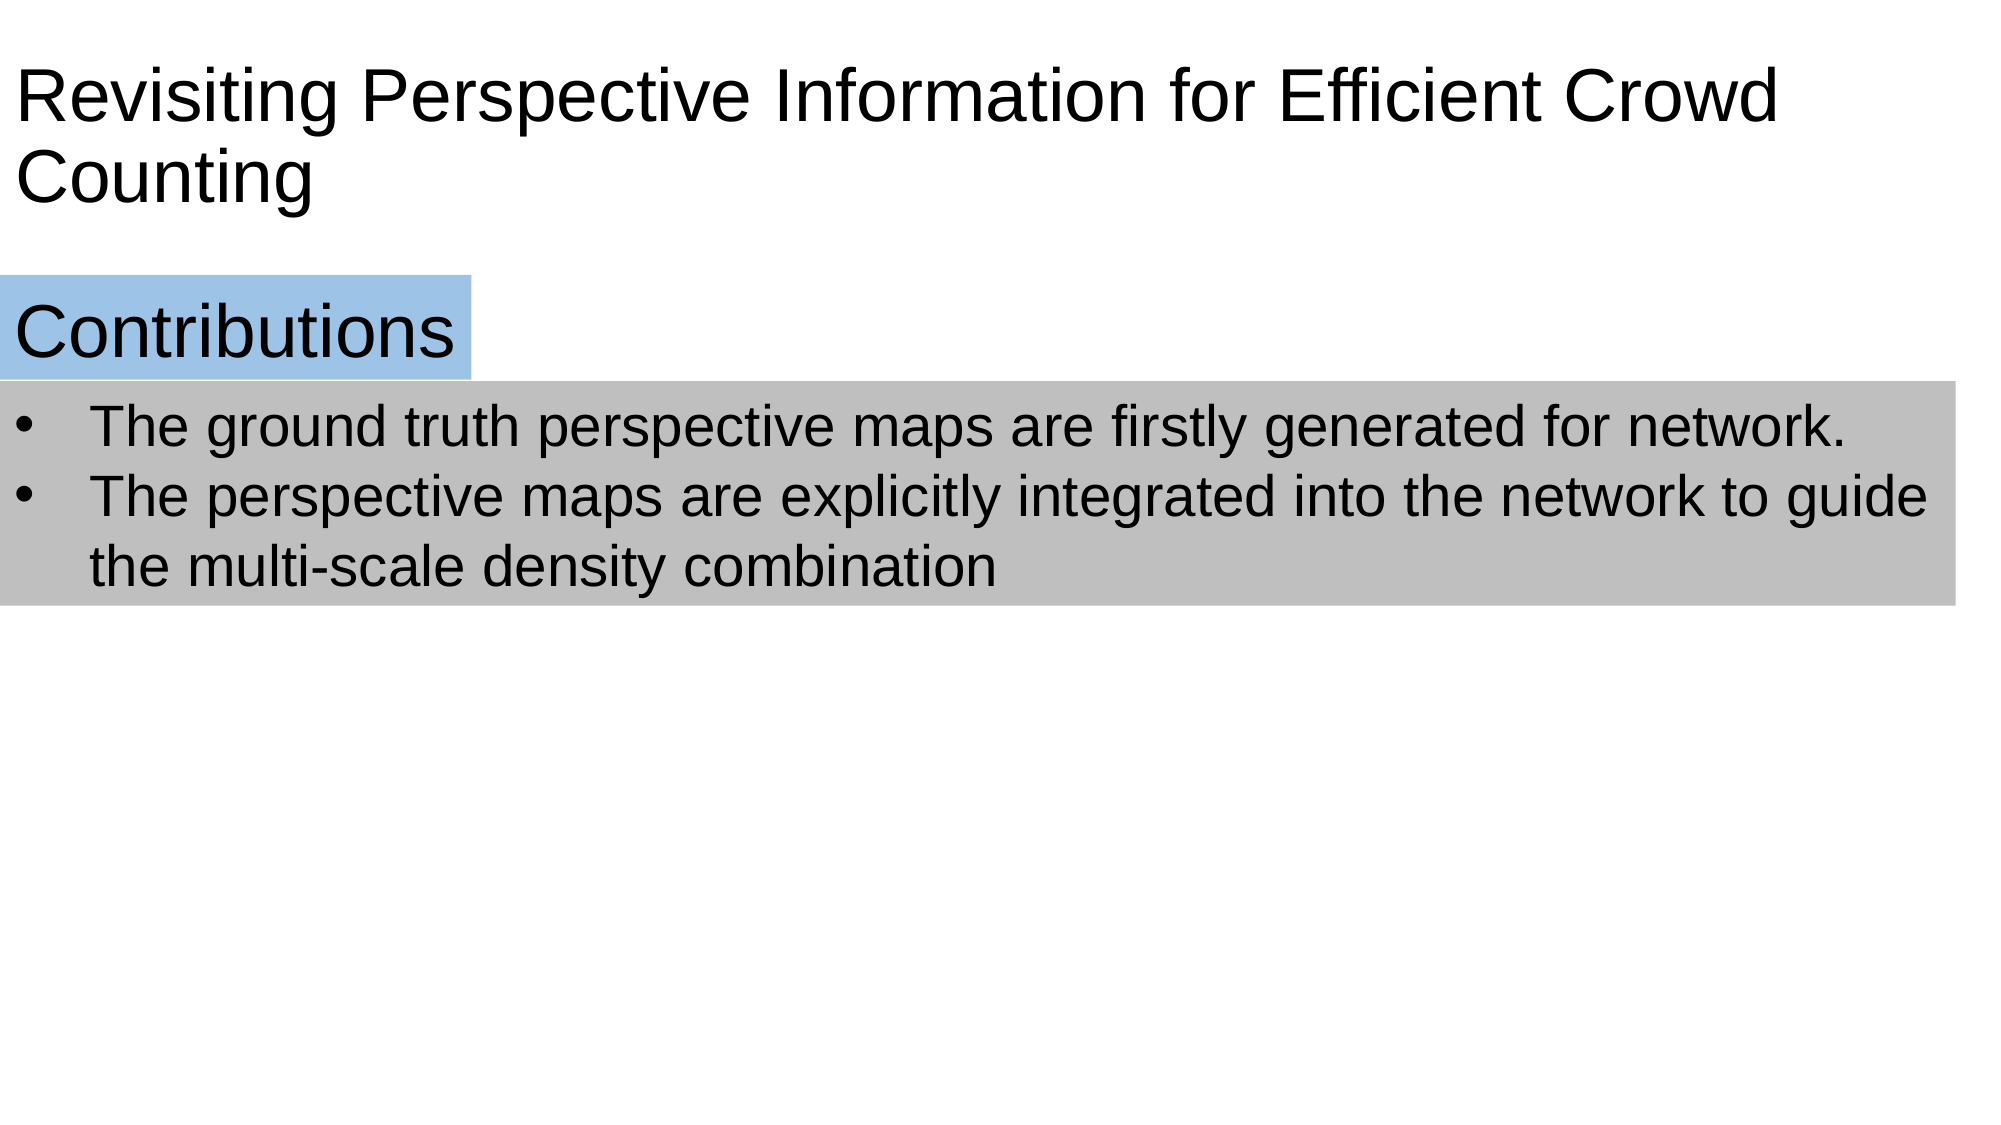

# Revisiting Perspective Information for Efficient Crowd Counting
Contributions
The ground truth perspective maps are firstly generated for network.
The perspective maps are explicitly integrated into the network to guide the multi-scale density combination